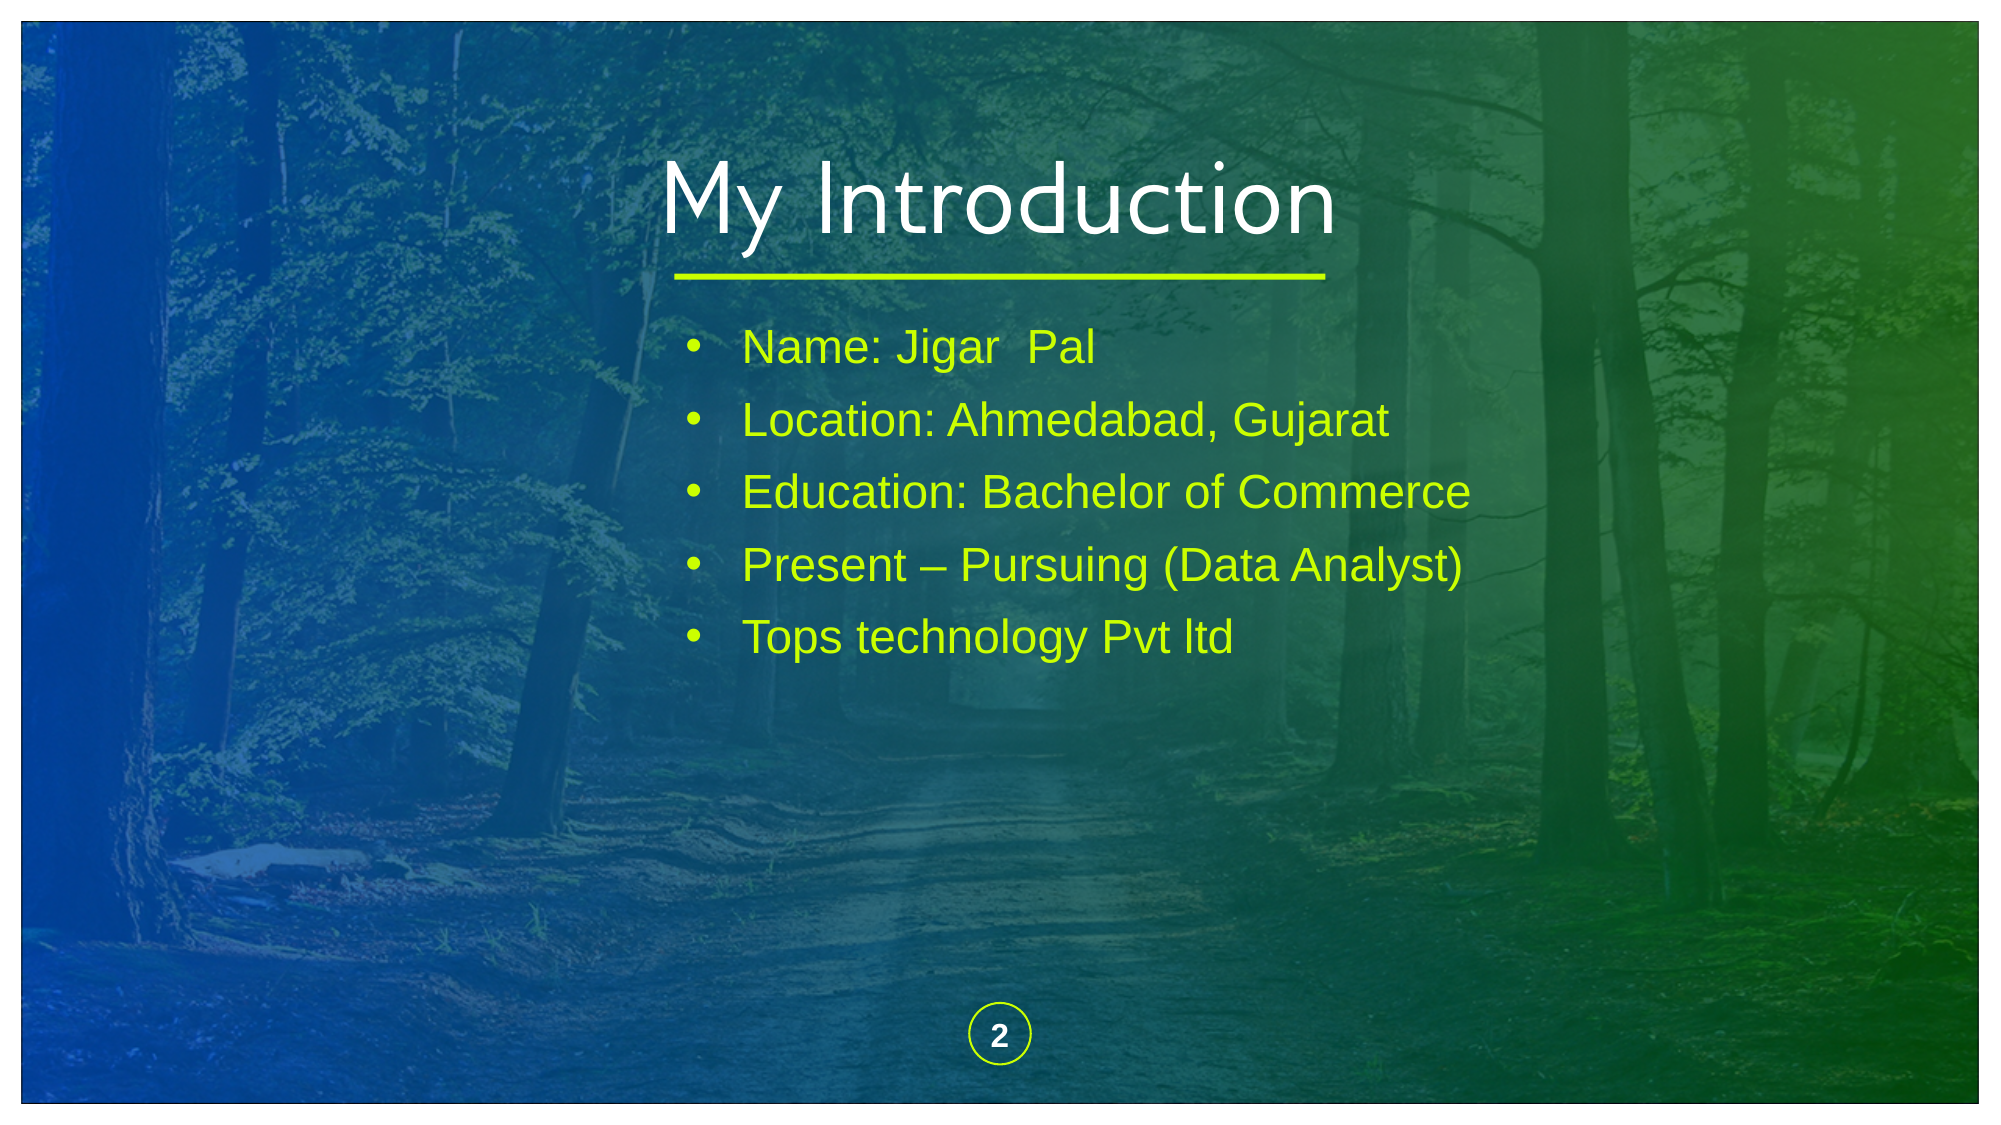

# My Introduction
Name: Jigar  Pal
Location: Ahmedabad, Gujarat
Education: Bachelor of Commerce
Present – Pursuing (Data Analyst)
Tops technology Pvt ltd
2